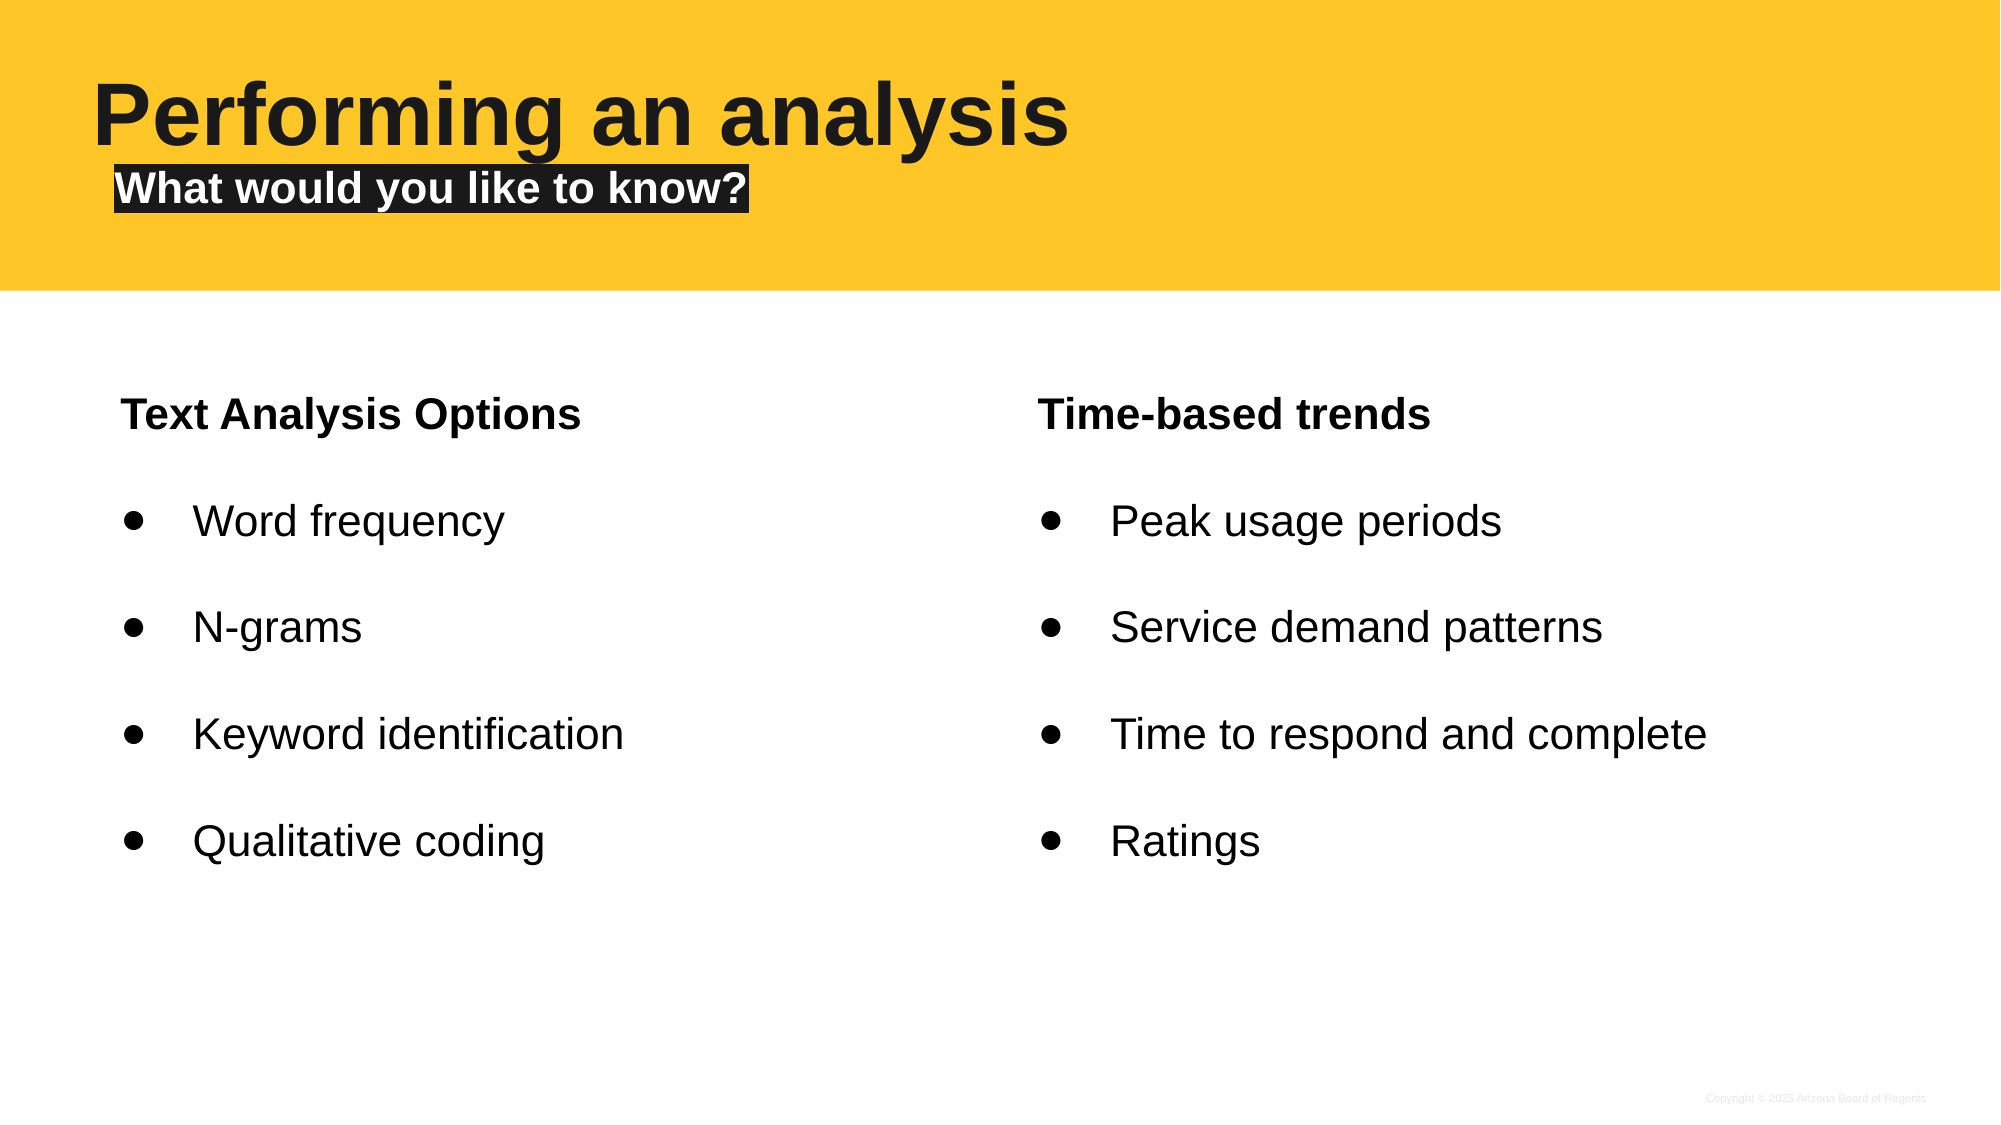

# Performing an analysis
What would you like to know?
Text Analysis Options

Word frequency

N-grams

Keyword identification

Qualitative coding
Time-based trends

Peak usage periods

Service demand patterns

Time to respond and complete

Ratings